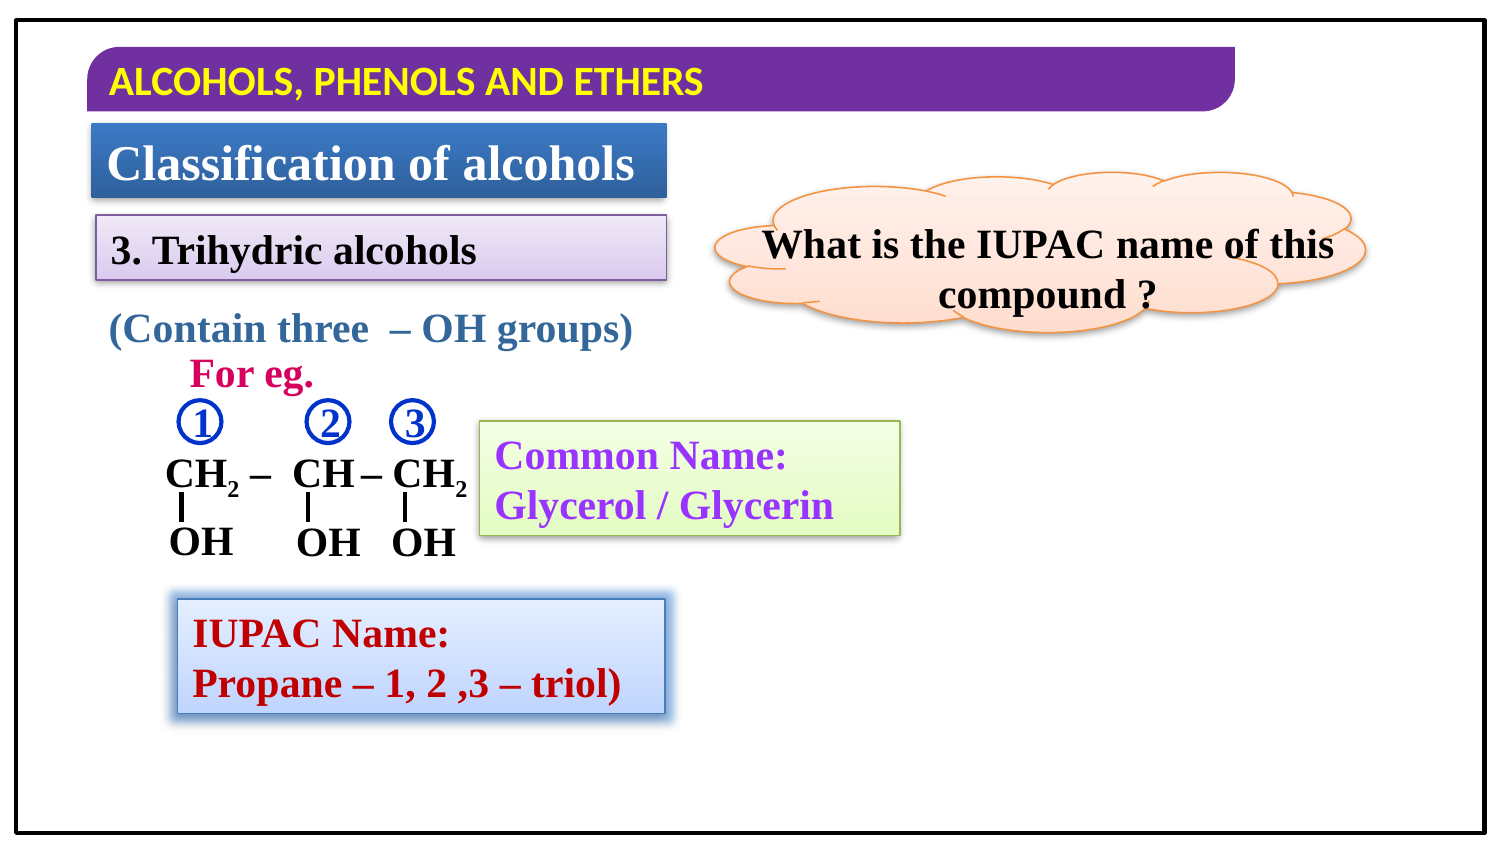

Classification of alcohols

What is the IUPAC name of this compound ?
3. Trihydric alcohols
(Contain three  – OH groups)
For eg.
CH2 –  CH – CH2
OH
OH
OH
1

2

3

Common Name:
Glycerol / Glycerin
IUPAC Name:
Propane – 1, 2 ,3 – triol)